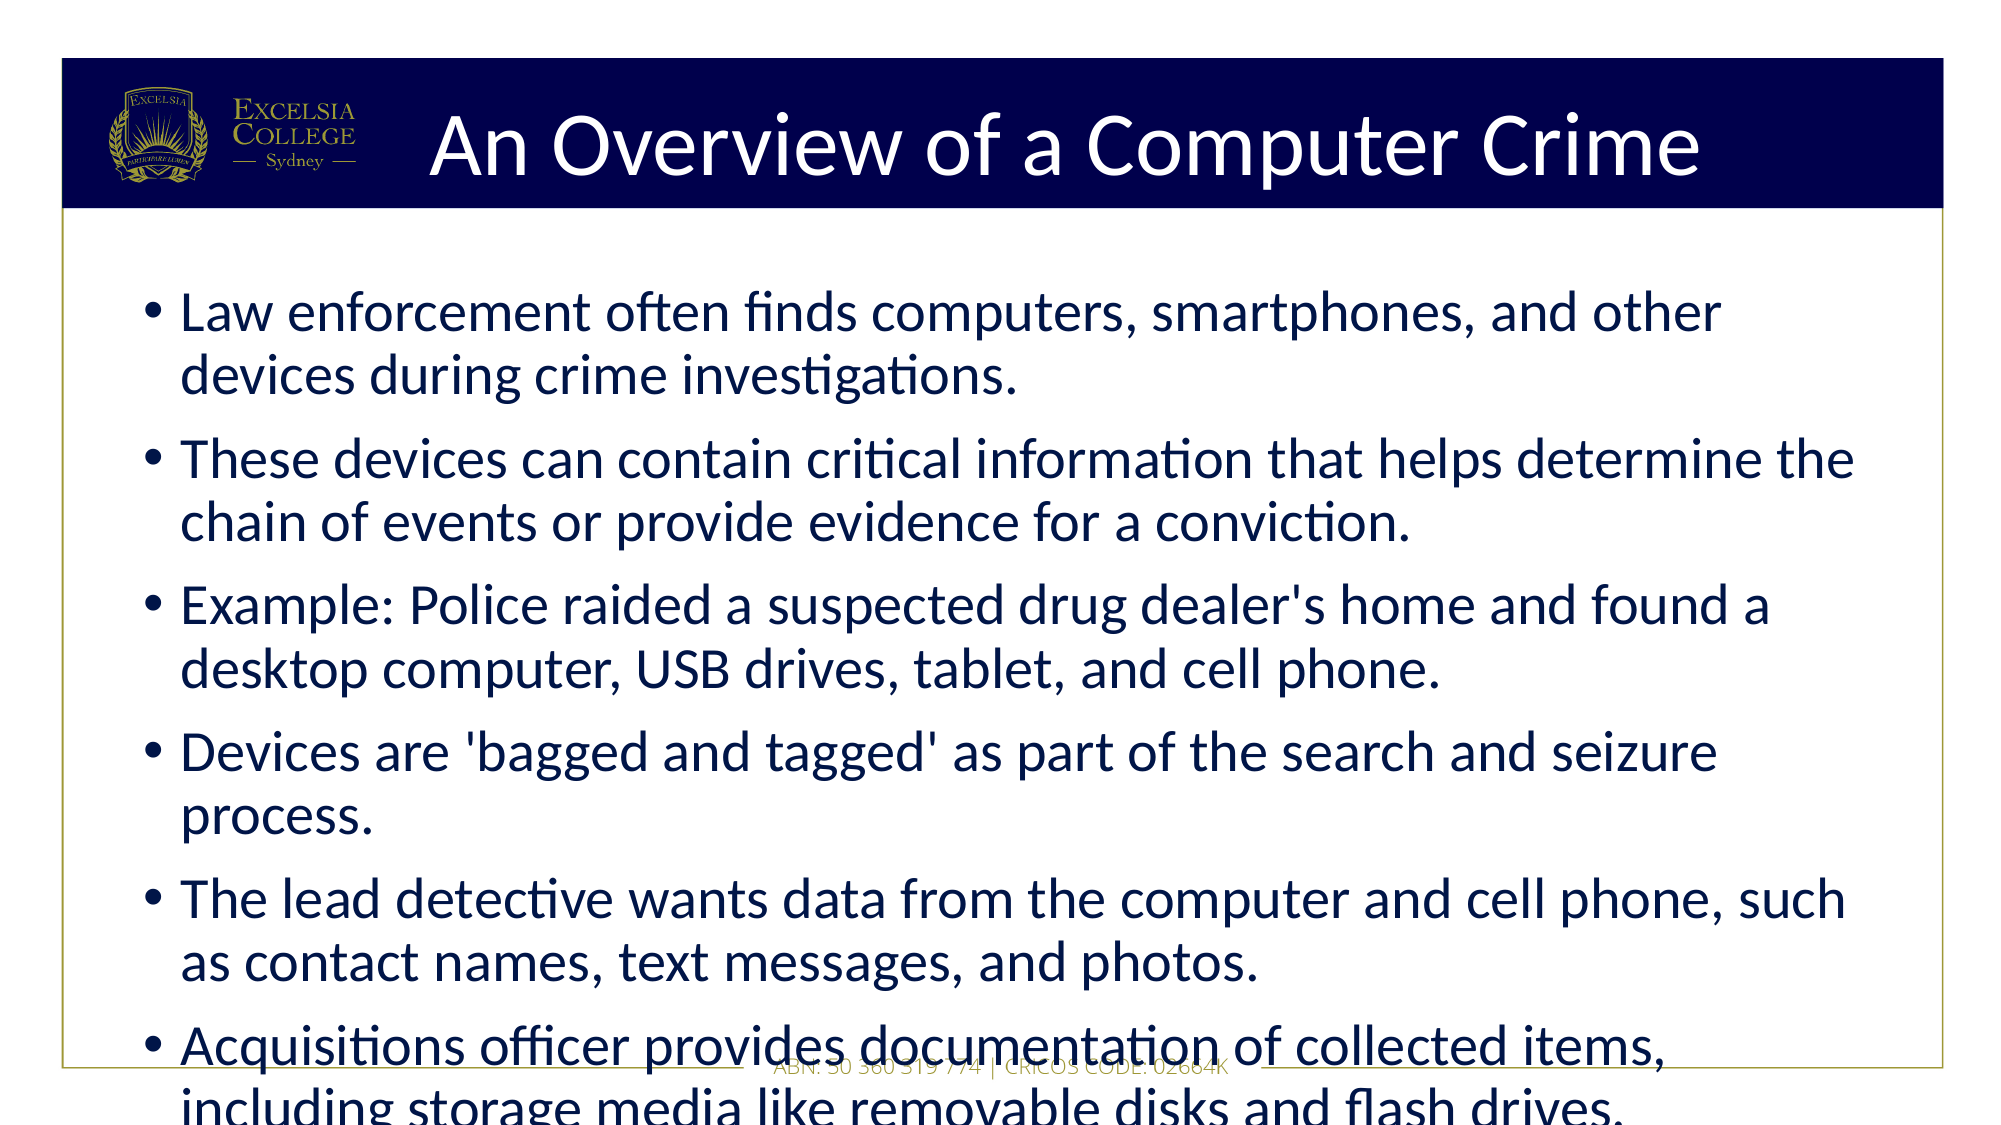

# An Overview of a Computer Crime
Law enforcement often finds computers, smartphones, and other devices during crime investigations.
These devices can contain critical information that helps determine the chain of events or provide evidence for a conviction.
Example: Police raided a suspected drug dealer's home and found a desktop computer, USB drives, tablet, and cell phone.
Devices are 'bagged and tagged' as part of the search and seizure process.
The lead detective wants data from the computer and cell phone, such as contact names, text messages, and photos.
Acquisitions officer provides documentation of collected items, including storage media like removable disks and flash drives.
The computer is a Windows 8 system running when discovered; photos of open windows (including File Explorer) are provided.
Live acquisition should be done before shutting down the computer to capture RAM (discussed in Chapter 10).
Proper procedures are crucial to avoid altering key data like last access dates.
U.S. DOJ provides guidelines for acquiring electronic evidence: 'Prosecuting Computer Crimes' (www.justice.gov/...).
Preliminary assessment assumes intact files (emails, deleted files, hidden files) are present.
Tools like Autopsy from Sleuth Kit are used for investigation.
Chapter 6 covers strengths and weaknesses of various software packages.
Legacy OS cases may require older versions of tools, such as Norton DiskEdit from Norton System Works 2000 CD.